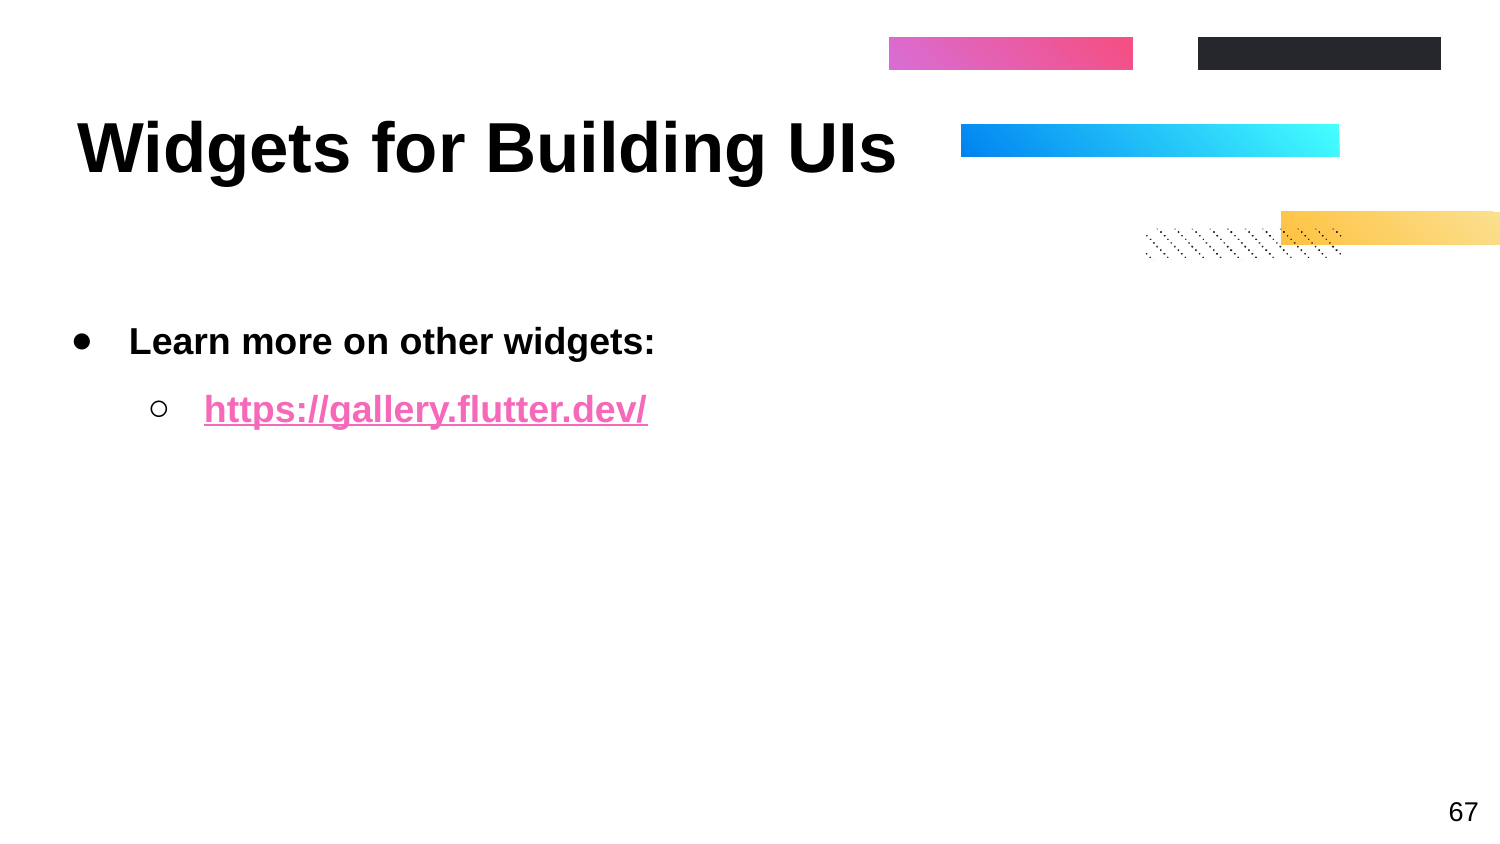

# Widgets for Building UIs
Learn more on other widgets:
https://gallery.flutter.dev/

67